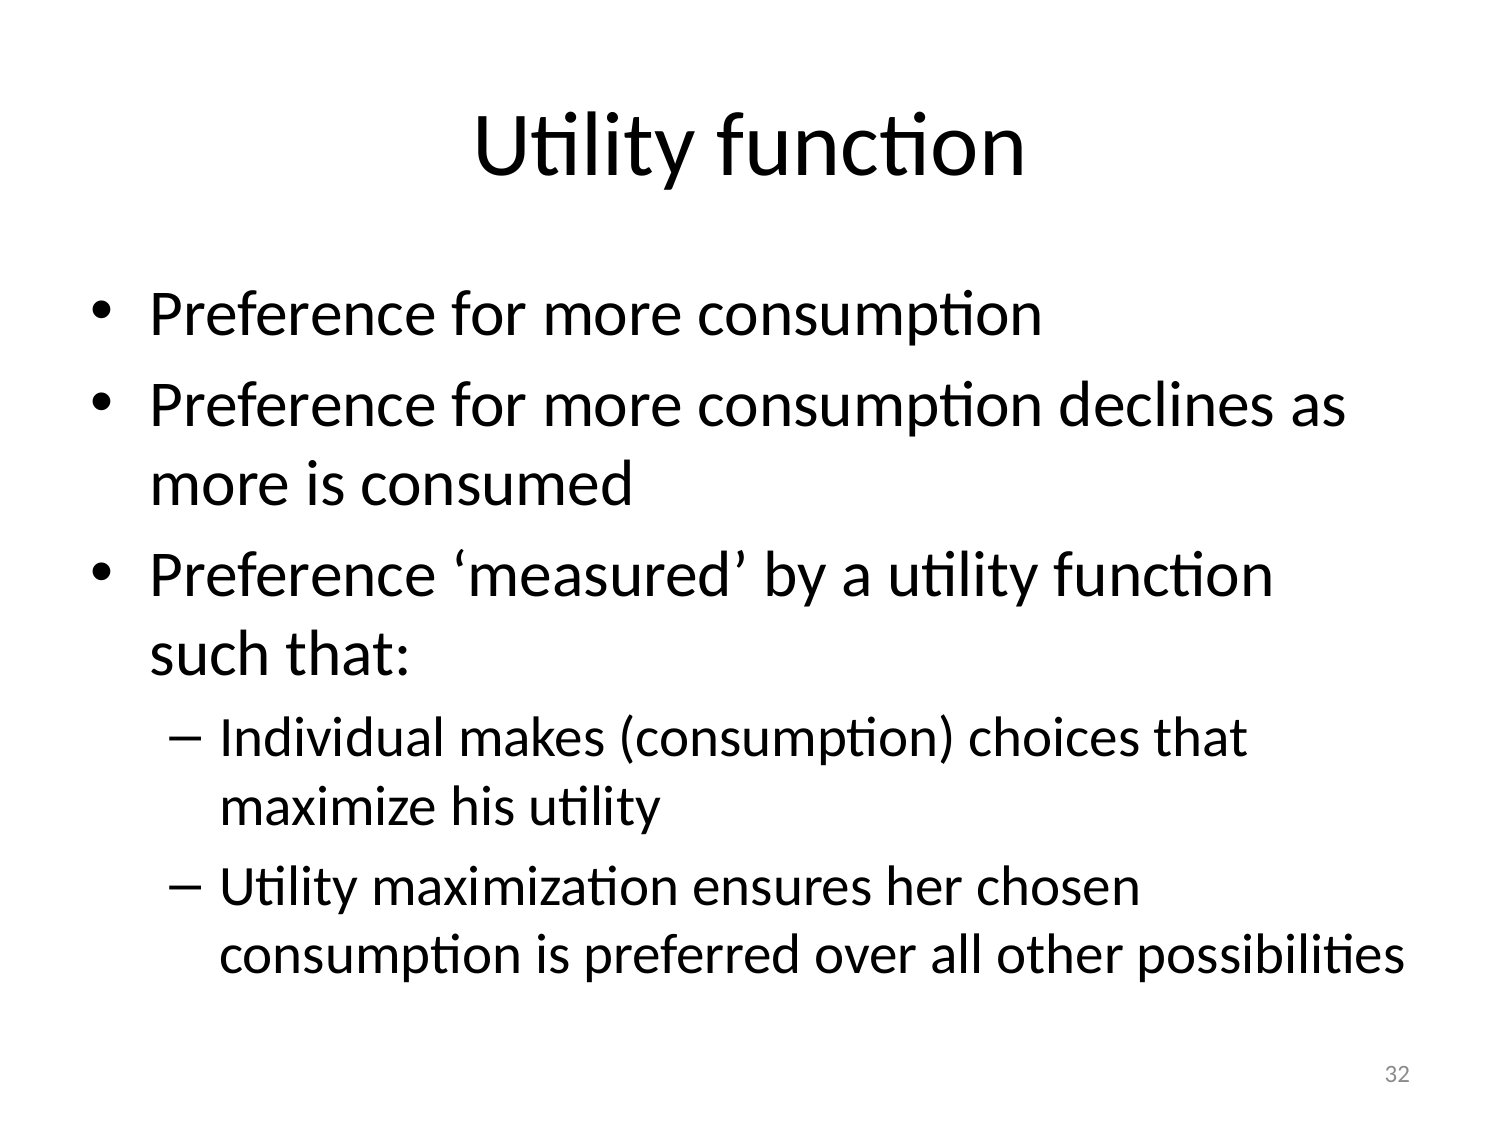

# Utility function
Preference for more consumption
Preference for more consumption declines as more is consumed
Preference ‘measured’ by a utility function such that:
Individual makes (consumption) choices that maximize his utility
Utility maximization ensures her chosen consumption is preferred over all other possibilities
32